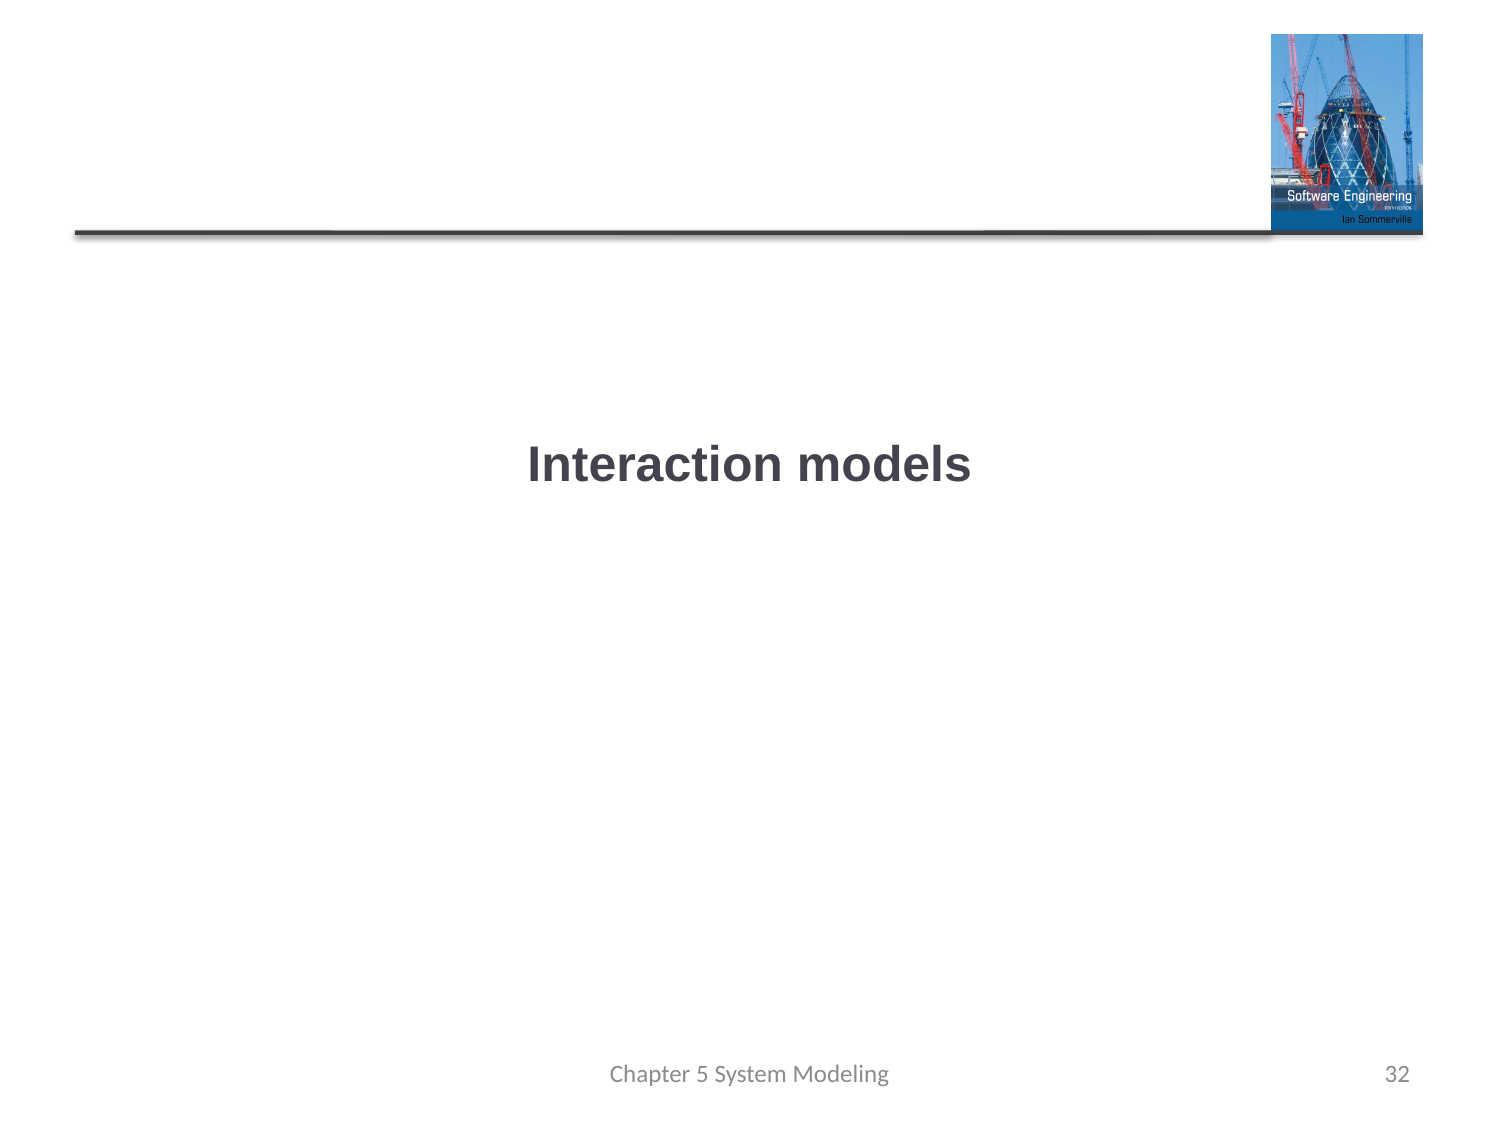

# Interaction models
Chapter 5 System Modeling
32